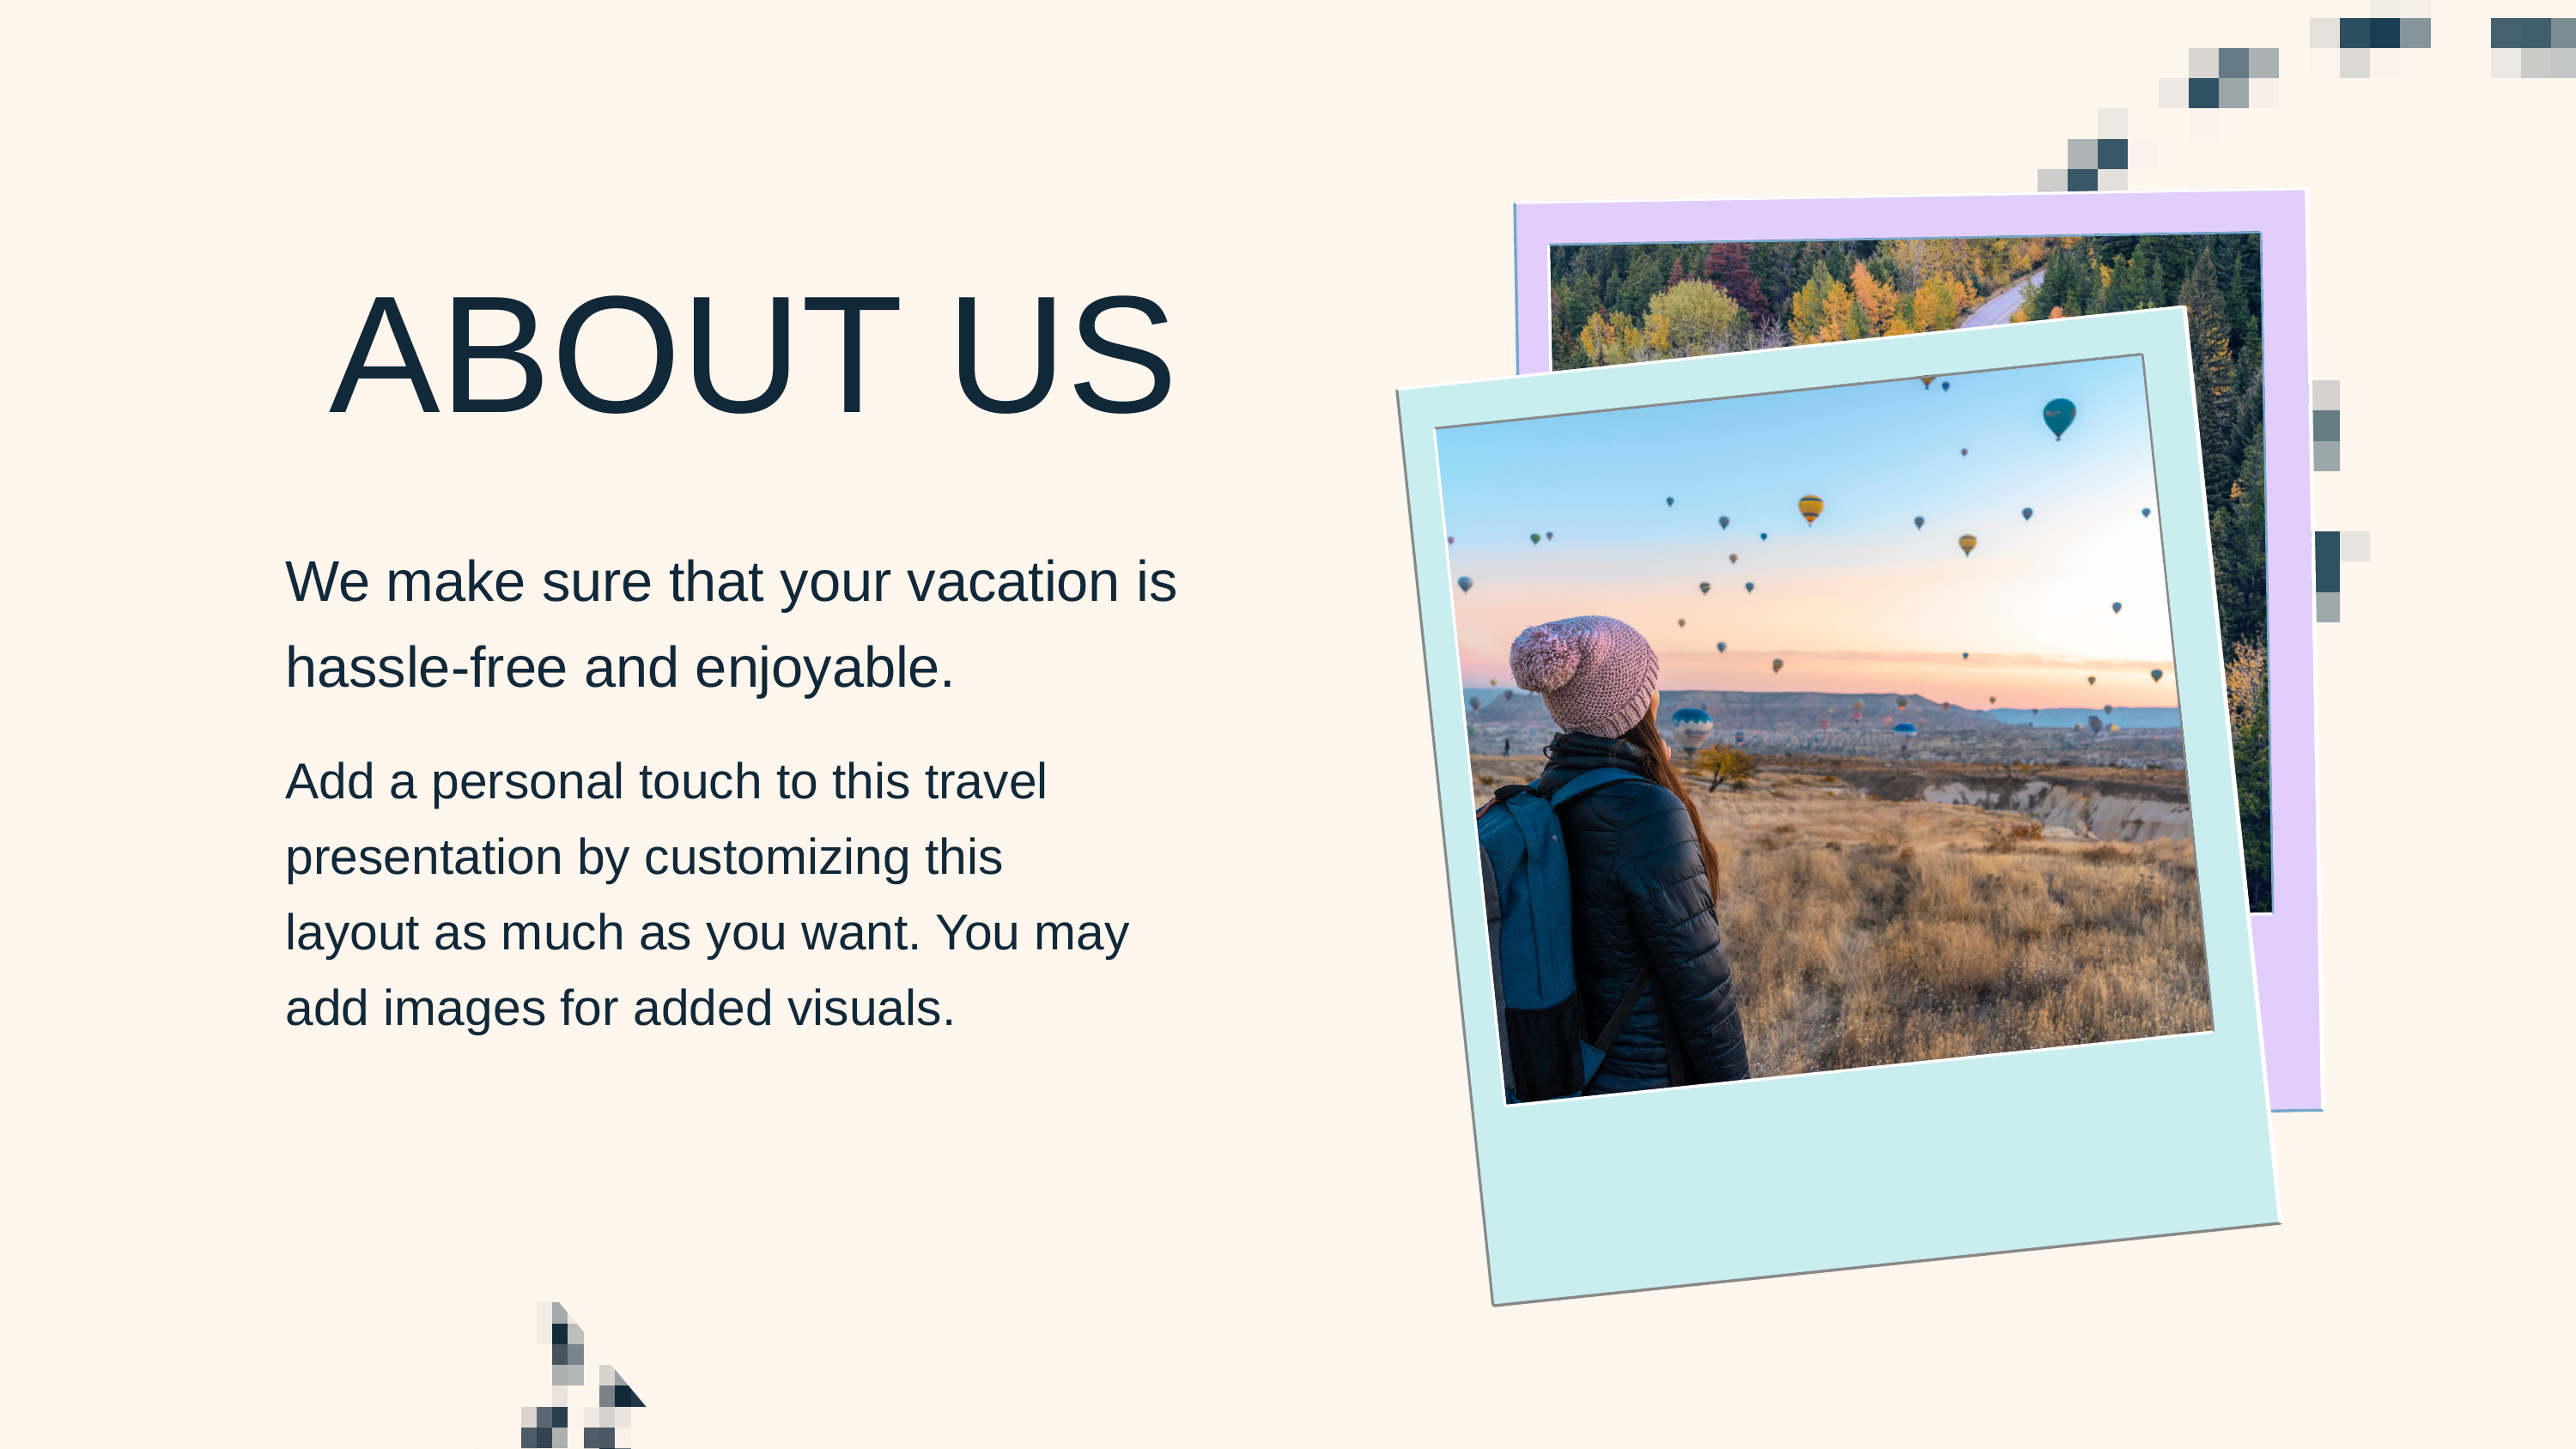

ABOUT US
We make sure that your vacation is hassle-free and enjoyable.
Add a personal touch to this travel presentation by customizing this layout as much as you want. You may add images for added visuals.